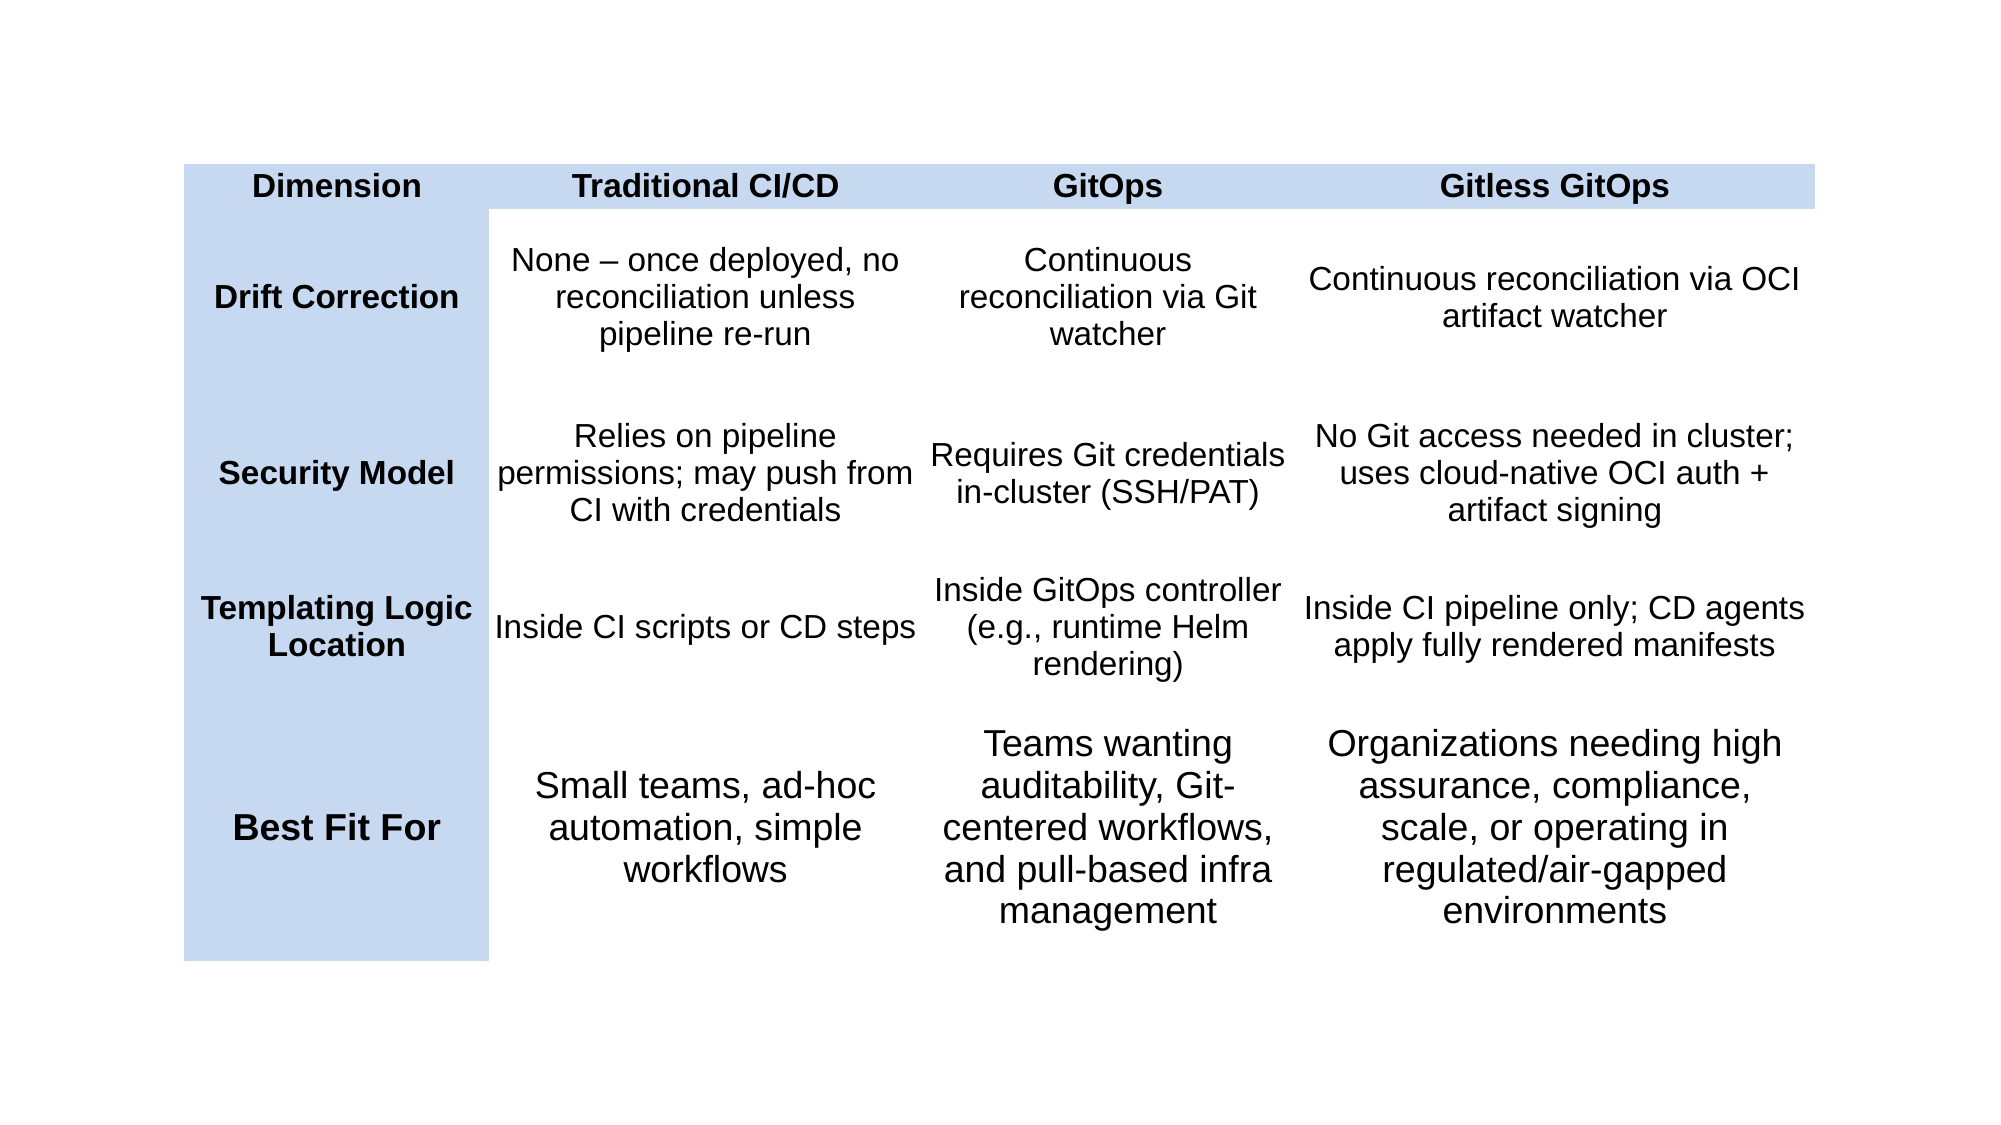

| Dimension | Traditional CI/CD | GitOps | Gitless GitOps |
| --- | --- | --- | --- |
| Drift Correction | None – once deployed, no reconciliation unless pipeline re-run | Continuous reconciliation via Git watcher | Continuous reconciliation via OCI artifact watcher |
| Security Model | Relies on pipeline permissions; may push from CI with credentials | Requires Git credentials in-cluster (SSH/PAT) | No Git access needed in cluster; uses cloud-native OCI auth + artifact signing |
| Templating Logic Location | Inside CI scripts or CD steps | Inside GitOps controller (e.g., runtime Helm rendering) | Inside CI pipeline only; CD agents apply fully rendered manifests |
| Best Fit For | Small teams, ad-hoc automation, simple workflows | Teams wanting auditability, Git-centered workflows, and pull-based infra management | Organizations needing high assurance, compliance, scale, or operating in regulated/air-gapped environments |